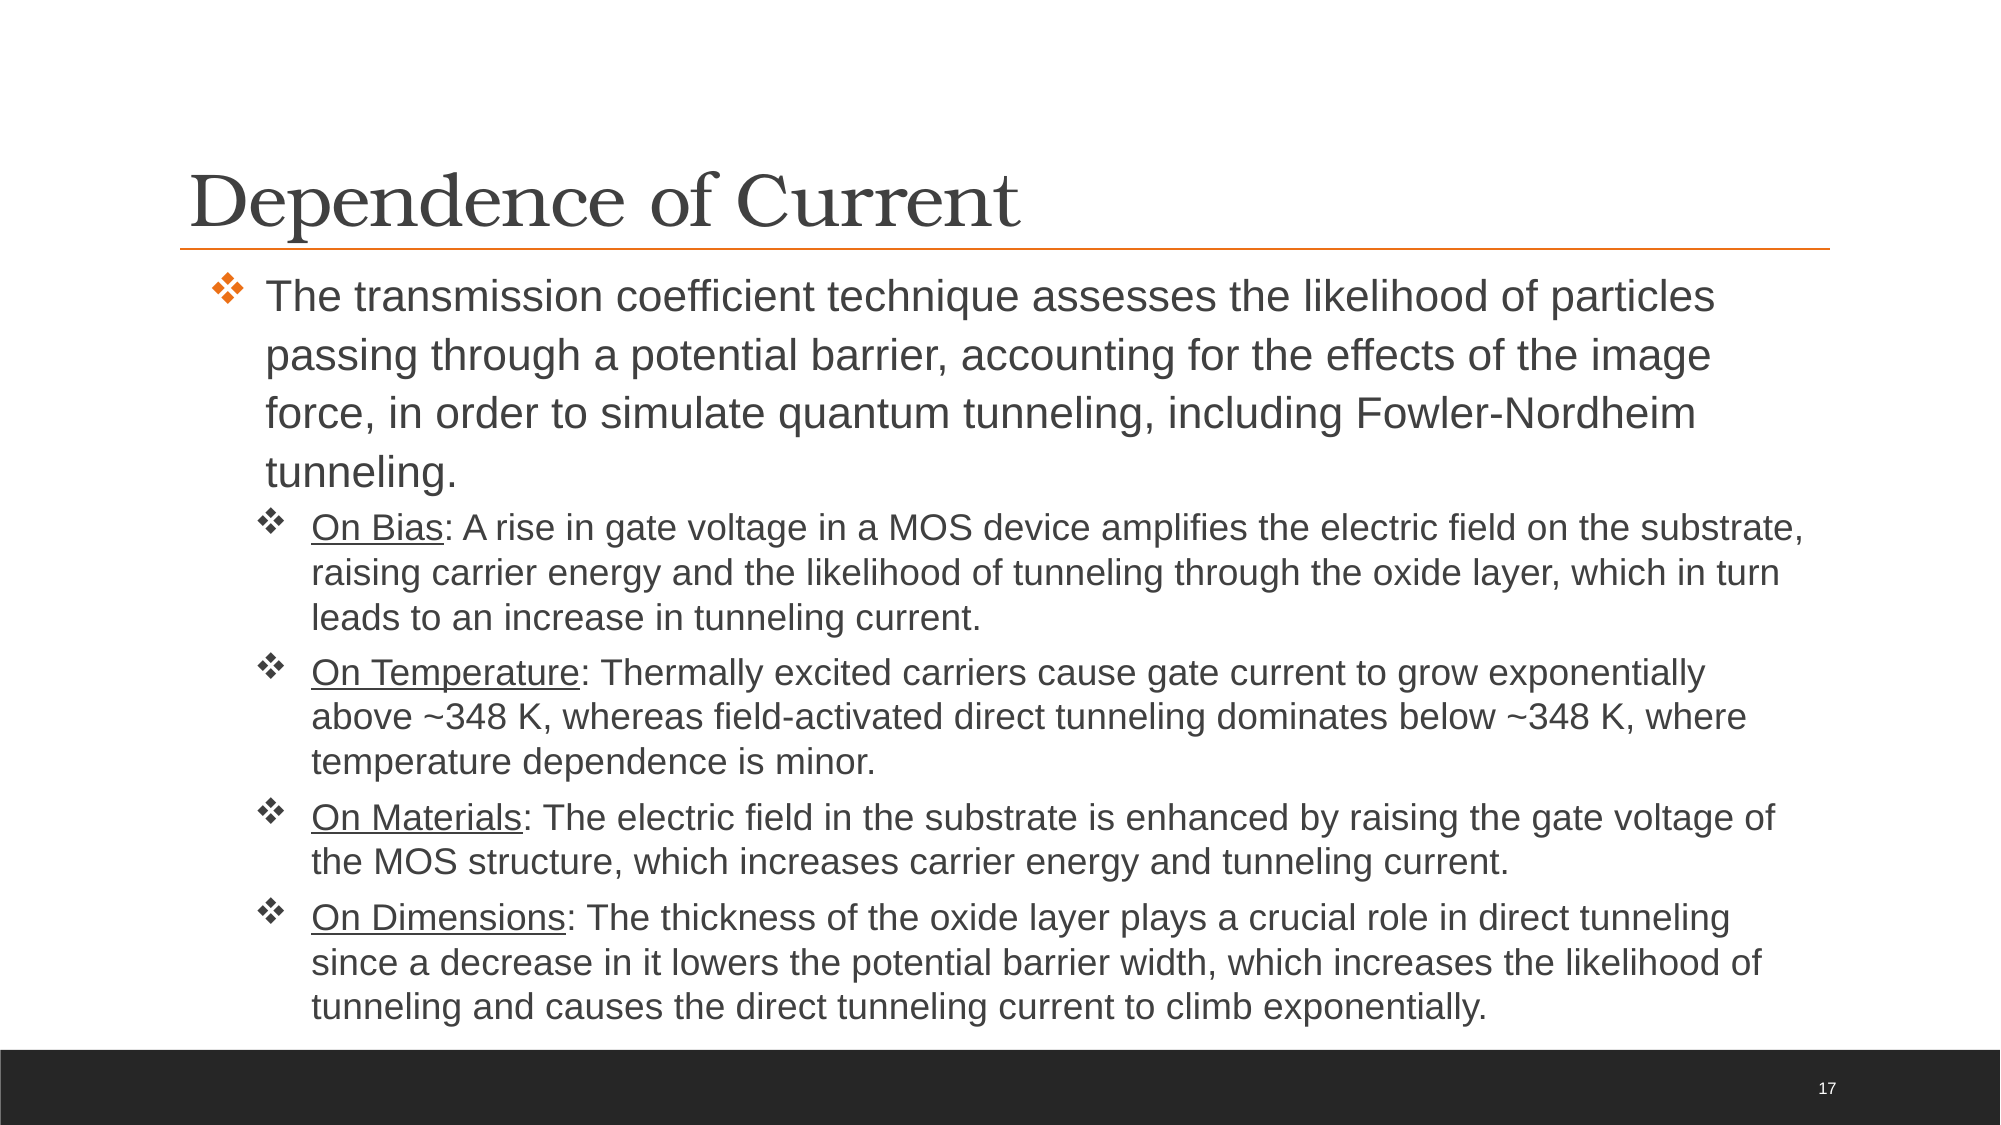

Dependence of Current
The transmission coefficient technique assesses the likelihood of particles passing through a potential barrier, accounting for the effects of the image force, in order to simulate quantum tunneling, including Fowler-Nordheim tunneling.
On Bias: A rise in gate voltage in a MOS device amplifies the electric field on the substrate, raising carrier energy and the likelihood of tunneling through the oxide layer, which in turn leads to an increase in tunneling current.
On Temperature: Thermally excited carriers cause gate current to grow exponentially above ~348 K, whereas field-activated direct tunneling dominates below ~348 K, where temperature dependence is minor.
On Materials: The electric field in the substrate is enhanced by raising the gate voltage of the MOS structure, which increases carrier energy and tunneling current.
On Dimensions: The thickness of the oxide layer plays a crucial role in direct tunneling since a decrease in it lowers the potential barrier width, which increases the likelihood of tunneling and causes the direct tunneling current to climb exponentially.
17